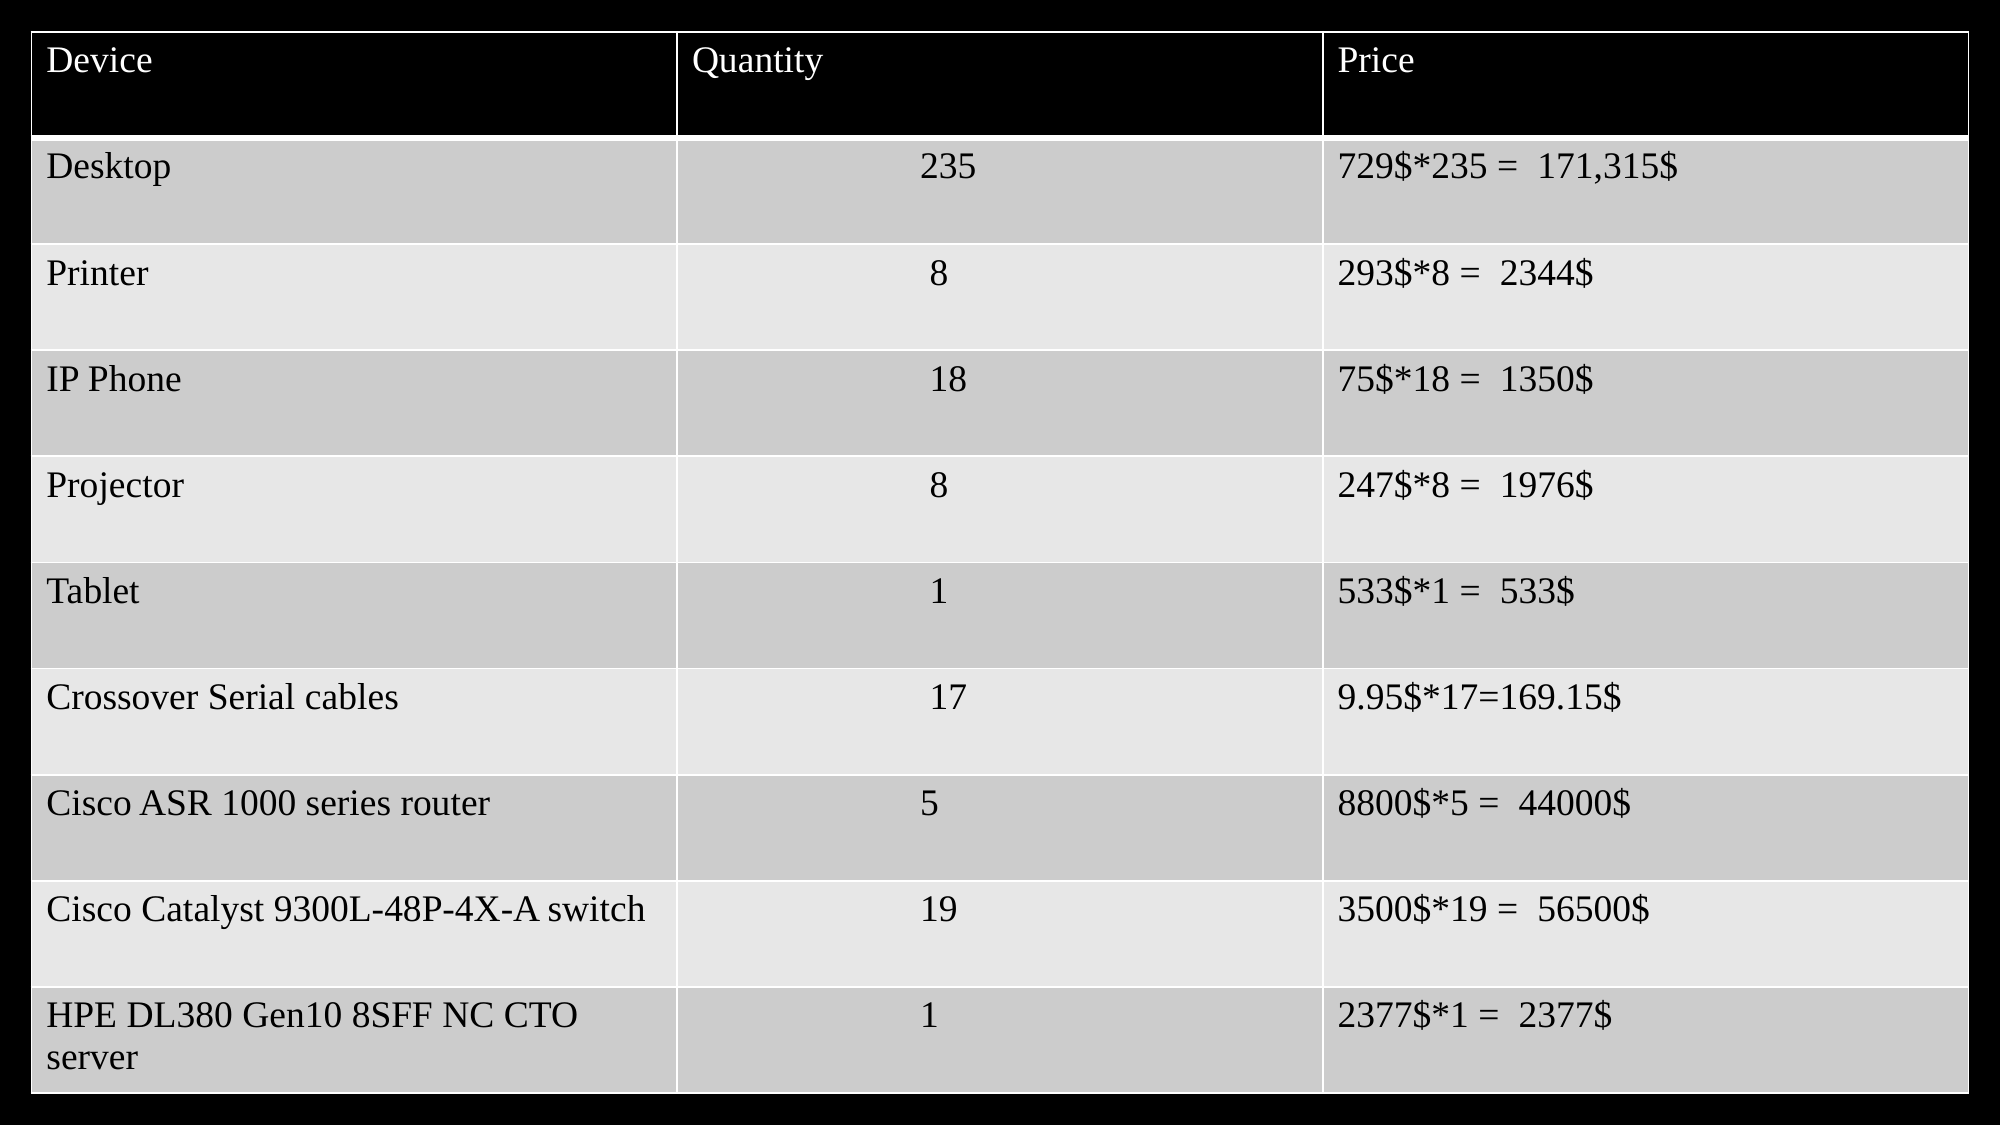

| Device | Quantity | Price |
| --- | --- | --- |
| Desktop | 235 | 729$\*235 = 171,315$ |
| Printer | 8 | 293$\*8 = 2344$ |
| IP Phone | 18 | 75$\*18 = 1350$ |
| Projector | 8 | 247$\*8 = 1976$ |
| Tablet | 1 | 533$\*1 = 533$ |
| Crossover Serial cables | 17 | 9.95$\*17=169.15$ |
| Cisco ASR 1000 series router | 5 | 8800$\*5 = 44000$ |
| Cisco Catalyst 9300L-48P-4X-A switch | 19 | 3500$\*19 = 56500$ |
| HPE DL380 Gen10 8SFF NC CTO server | 1 | 2377$\*1 = 2377$ |